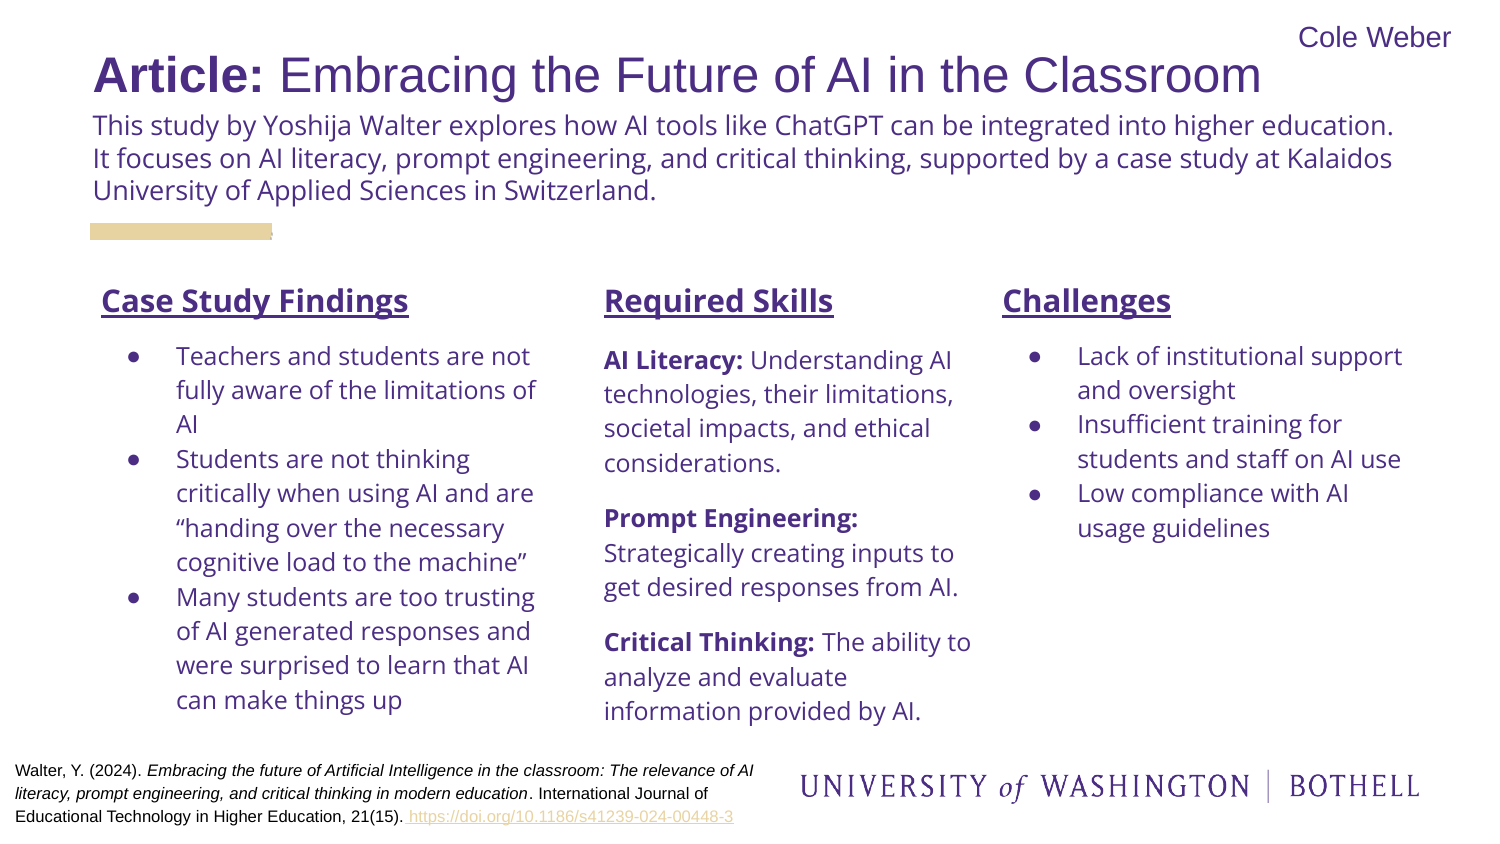

Cole Weber
# Article: Embracing the Future of AI in the Classroom
This study by Yoshija Walter explores how AI tools like ChatGPT can be integrated into higher education. It focuses on AI literacy, prompt engineering, and critical thinking, supported by a case study at Kalaidos University of Applied Sciences in Switzerland.

Case Study Findings
Teachers and students are not fully aware of the limitations of AI
Students are not thinking critically when using AI and are “handing over the necessary cognitive load to the machine”
Many students are too trusting of AI generated responses and were surprised to learn that AI can make things up
Required Skills
AI Literacy: Understanding AI technologies, their limitations, societal impacts, and ethical considerations. ​
Prompt Engineering: Strategically creating inputs to get desired responses from AI. ​
Critical Thinking: The ability to analyze and evaluate information provided by AI.
Challenges
Lack of institutional support and oversight
Insufficient training for students and staff on AI use
Low compliance with AI usage guidelines
Walter, Y. (2024). Embracing the future of Artificial Intelligence in the classroom: The relevance of AI literacy, prompt engineering, and critical thinking in modern education. International Journal of Educational Technology in Higher Education, 21(15). https://doi.org/10.1186/s41239-024-00448-3